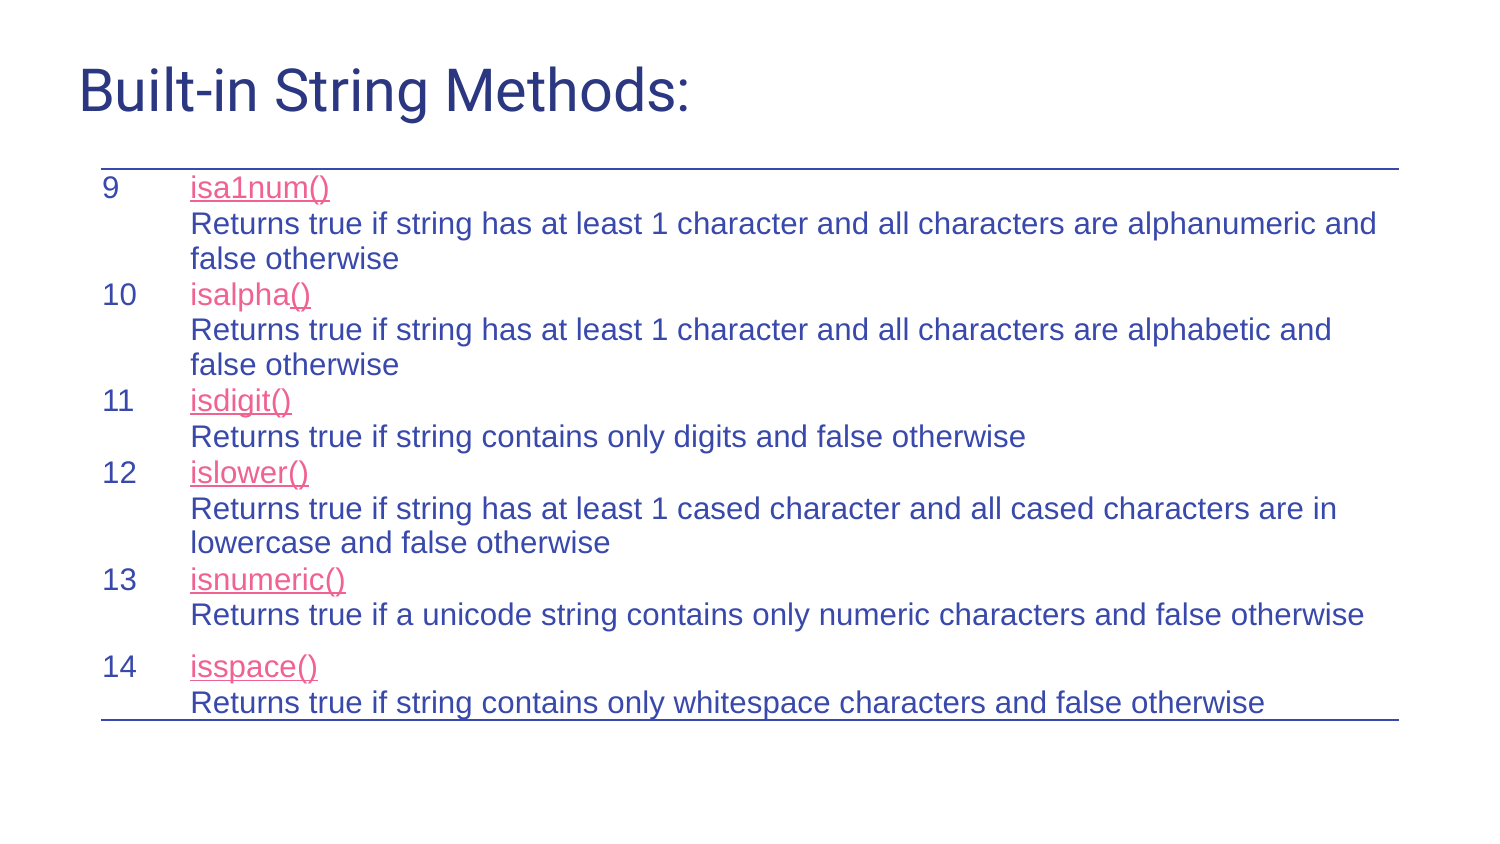

# Built-in String Methods:
| 9 | isa1num() |
| --- | --- |
|  | Returns true if string has at least 1 character and all characters are alphanumeric and false otherwise |
| 10 | isalpha() |
|  | Returns true if string has at least 1 character and all characters are alphabetic and false otherwise |
| 11 | isdigit() |
|  | Returns true if string contains only digits and false otherwise |
| 12 | islower() |
|  | Returns true if string has at least 1 cased character and all cased characters are in lowercase and false otherwise |
| 13 | isnumeric() |
|  | Returns true if a unicode string contains only numeric characters and false otherwise |
| 14 | isspace() |
|  | Returns true if string contains only whitespace characters and false otherwise |